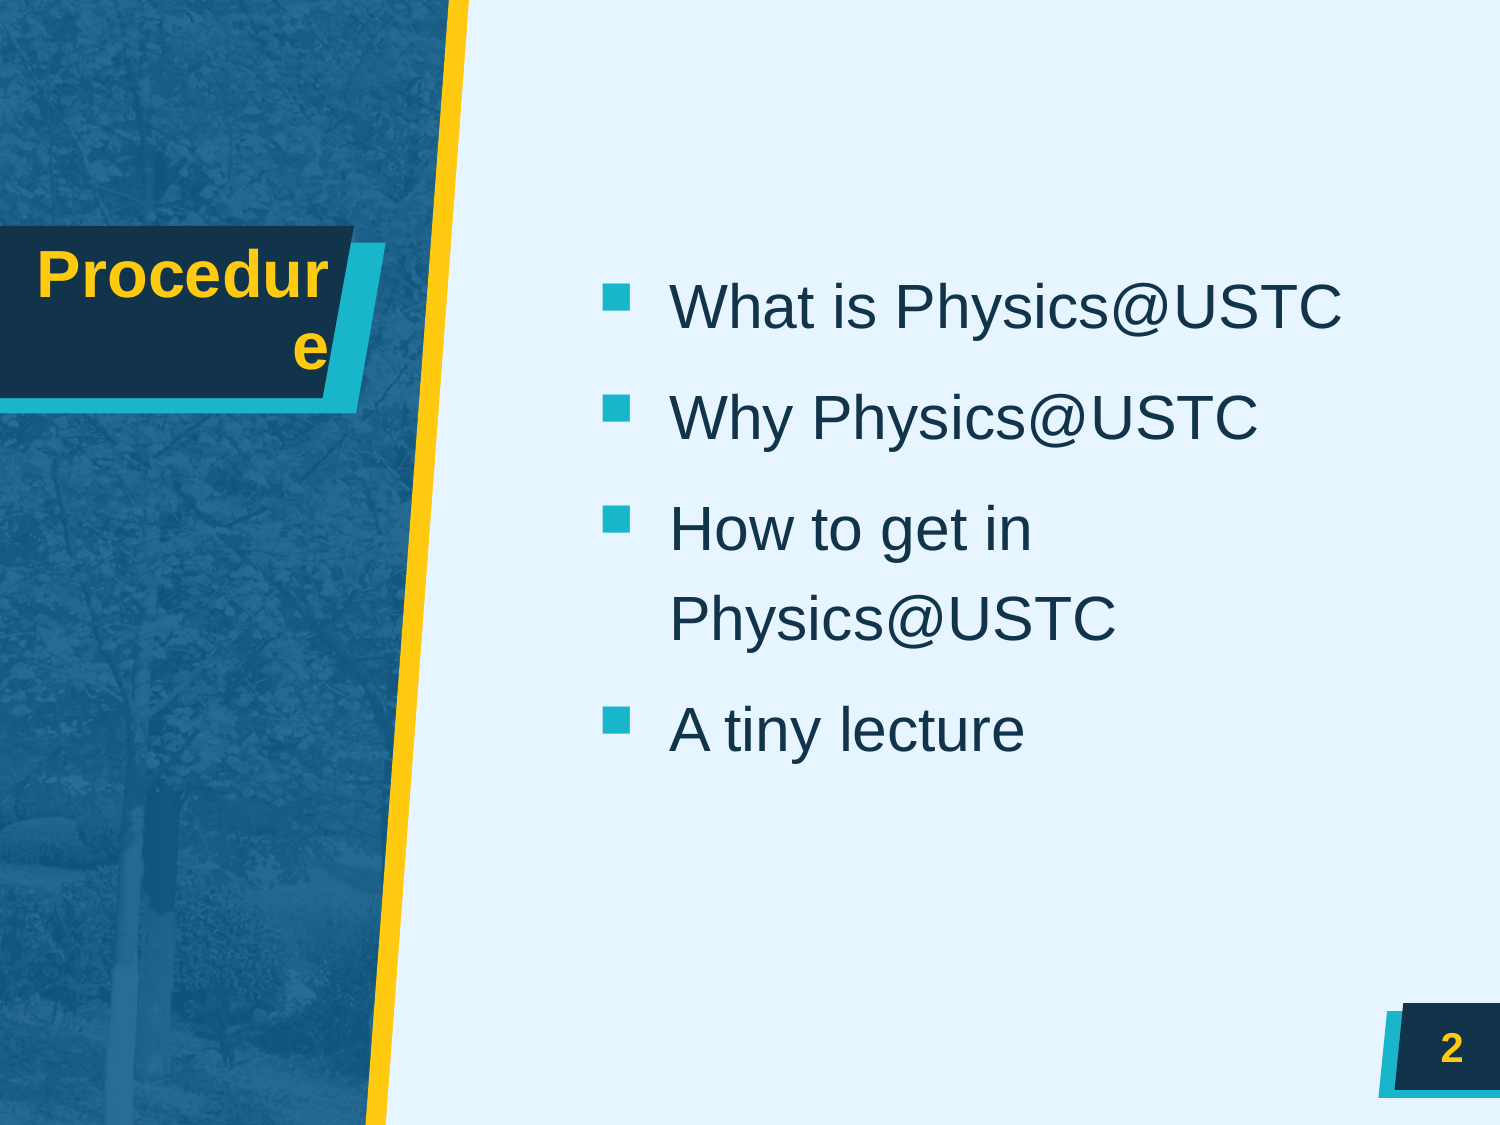

# Procedure
What is Physics@USTC
Why Physics@USTC
How to get in Physics@USTC
A tiny lecture
2